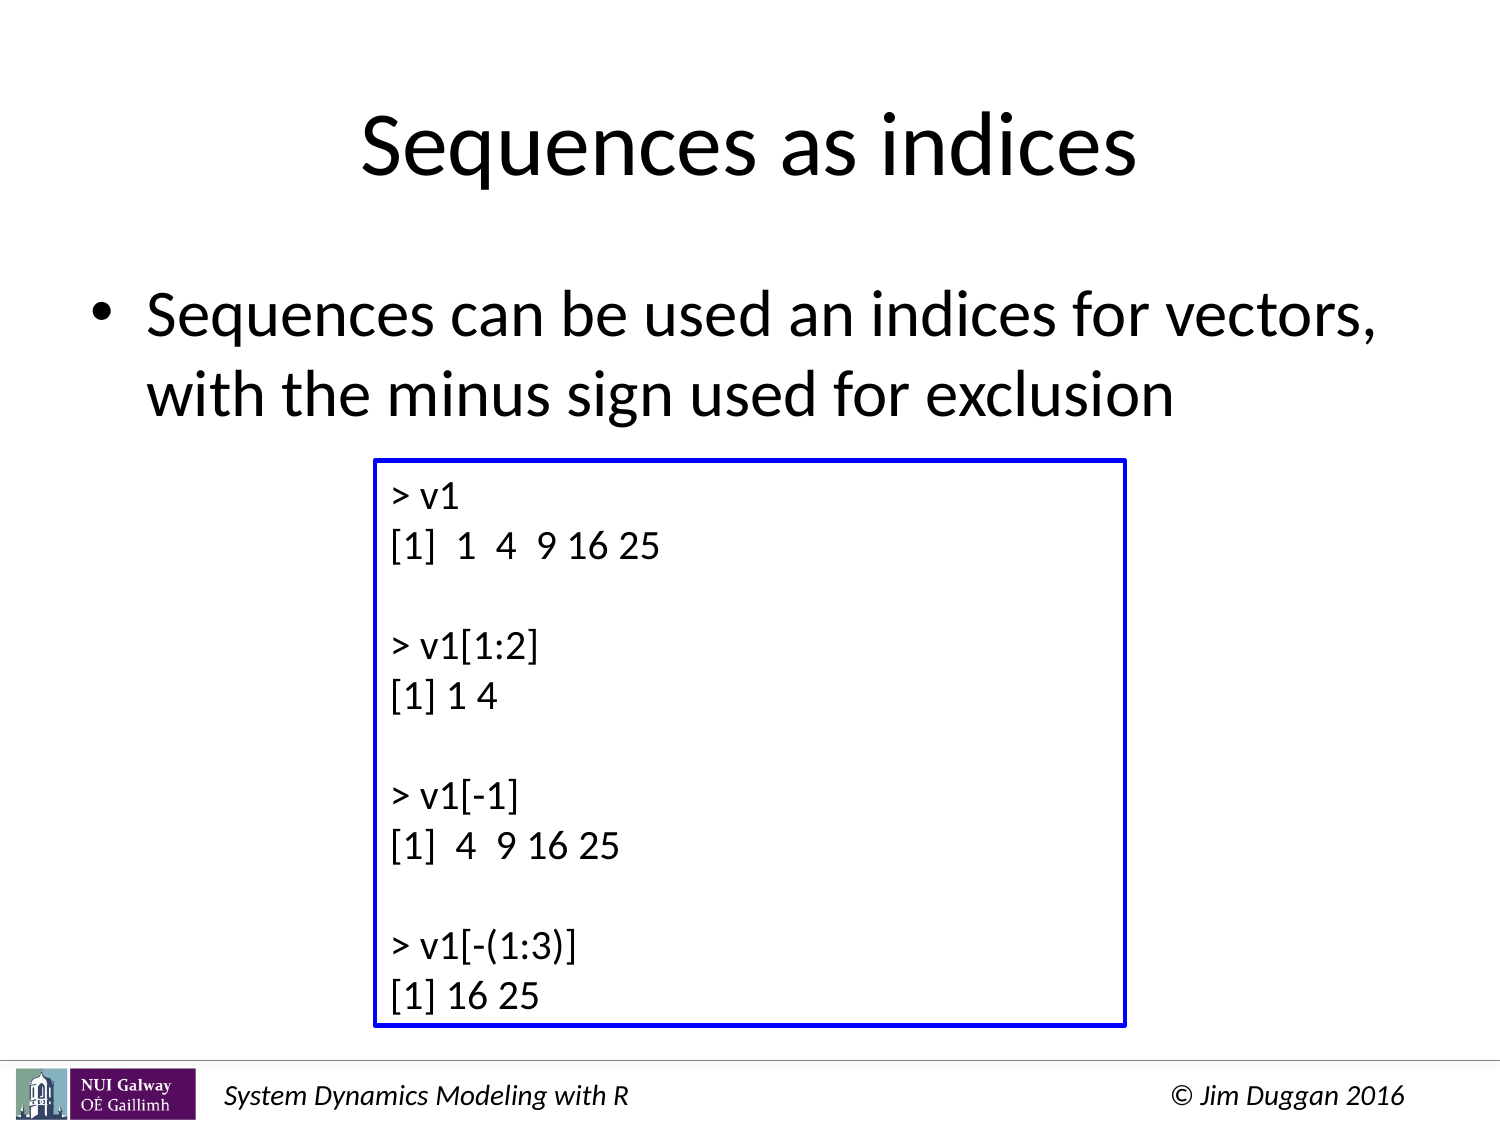

# Sequences as indices
Sequences can be used an indices for vectors, with the minus sign used for exclusion
> v1
[1]  1  4  9 16 25

> v1[1:2]
[1] 1 4

> v1[-1]
[1]  4  9 16 25

> v1[-(1:3)]
[1] 16 25